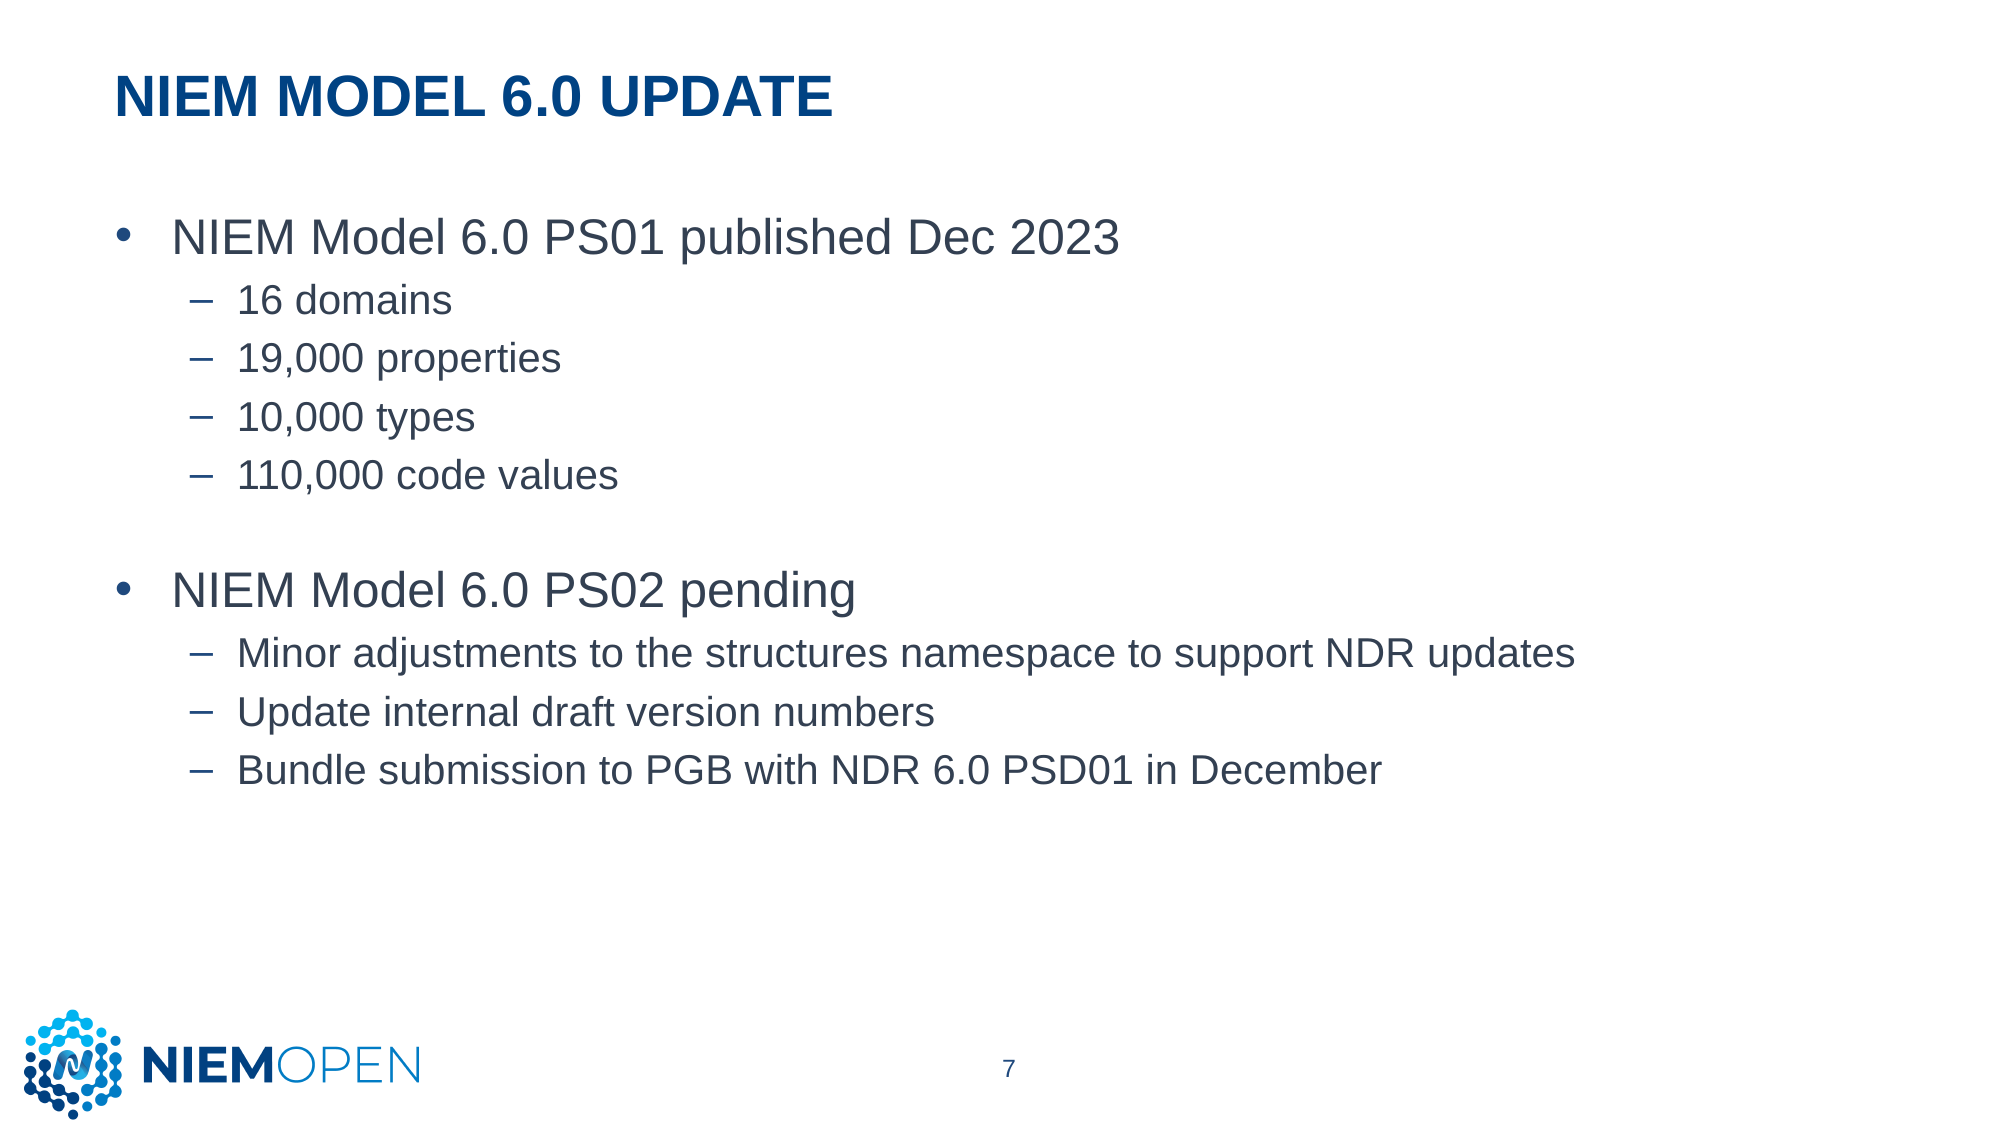

# Niem Model 6.0 Update
NIEM Model 6.0 PS01 published Dec 2023
16 domains
19,000 properties
10,000 types
110,000 code values
NIEM Model 6.0 PS02 pending
Minor adjustments to the structures namespace to support NDR updates
Update internal draft version numbers
Bundle submission to PGB with NDR 6.0 PSD01 in December

7